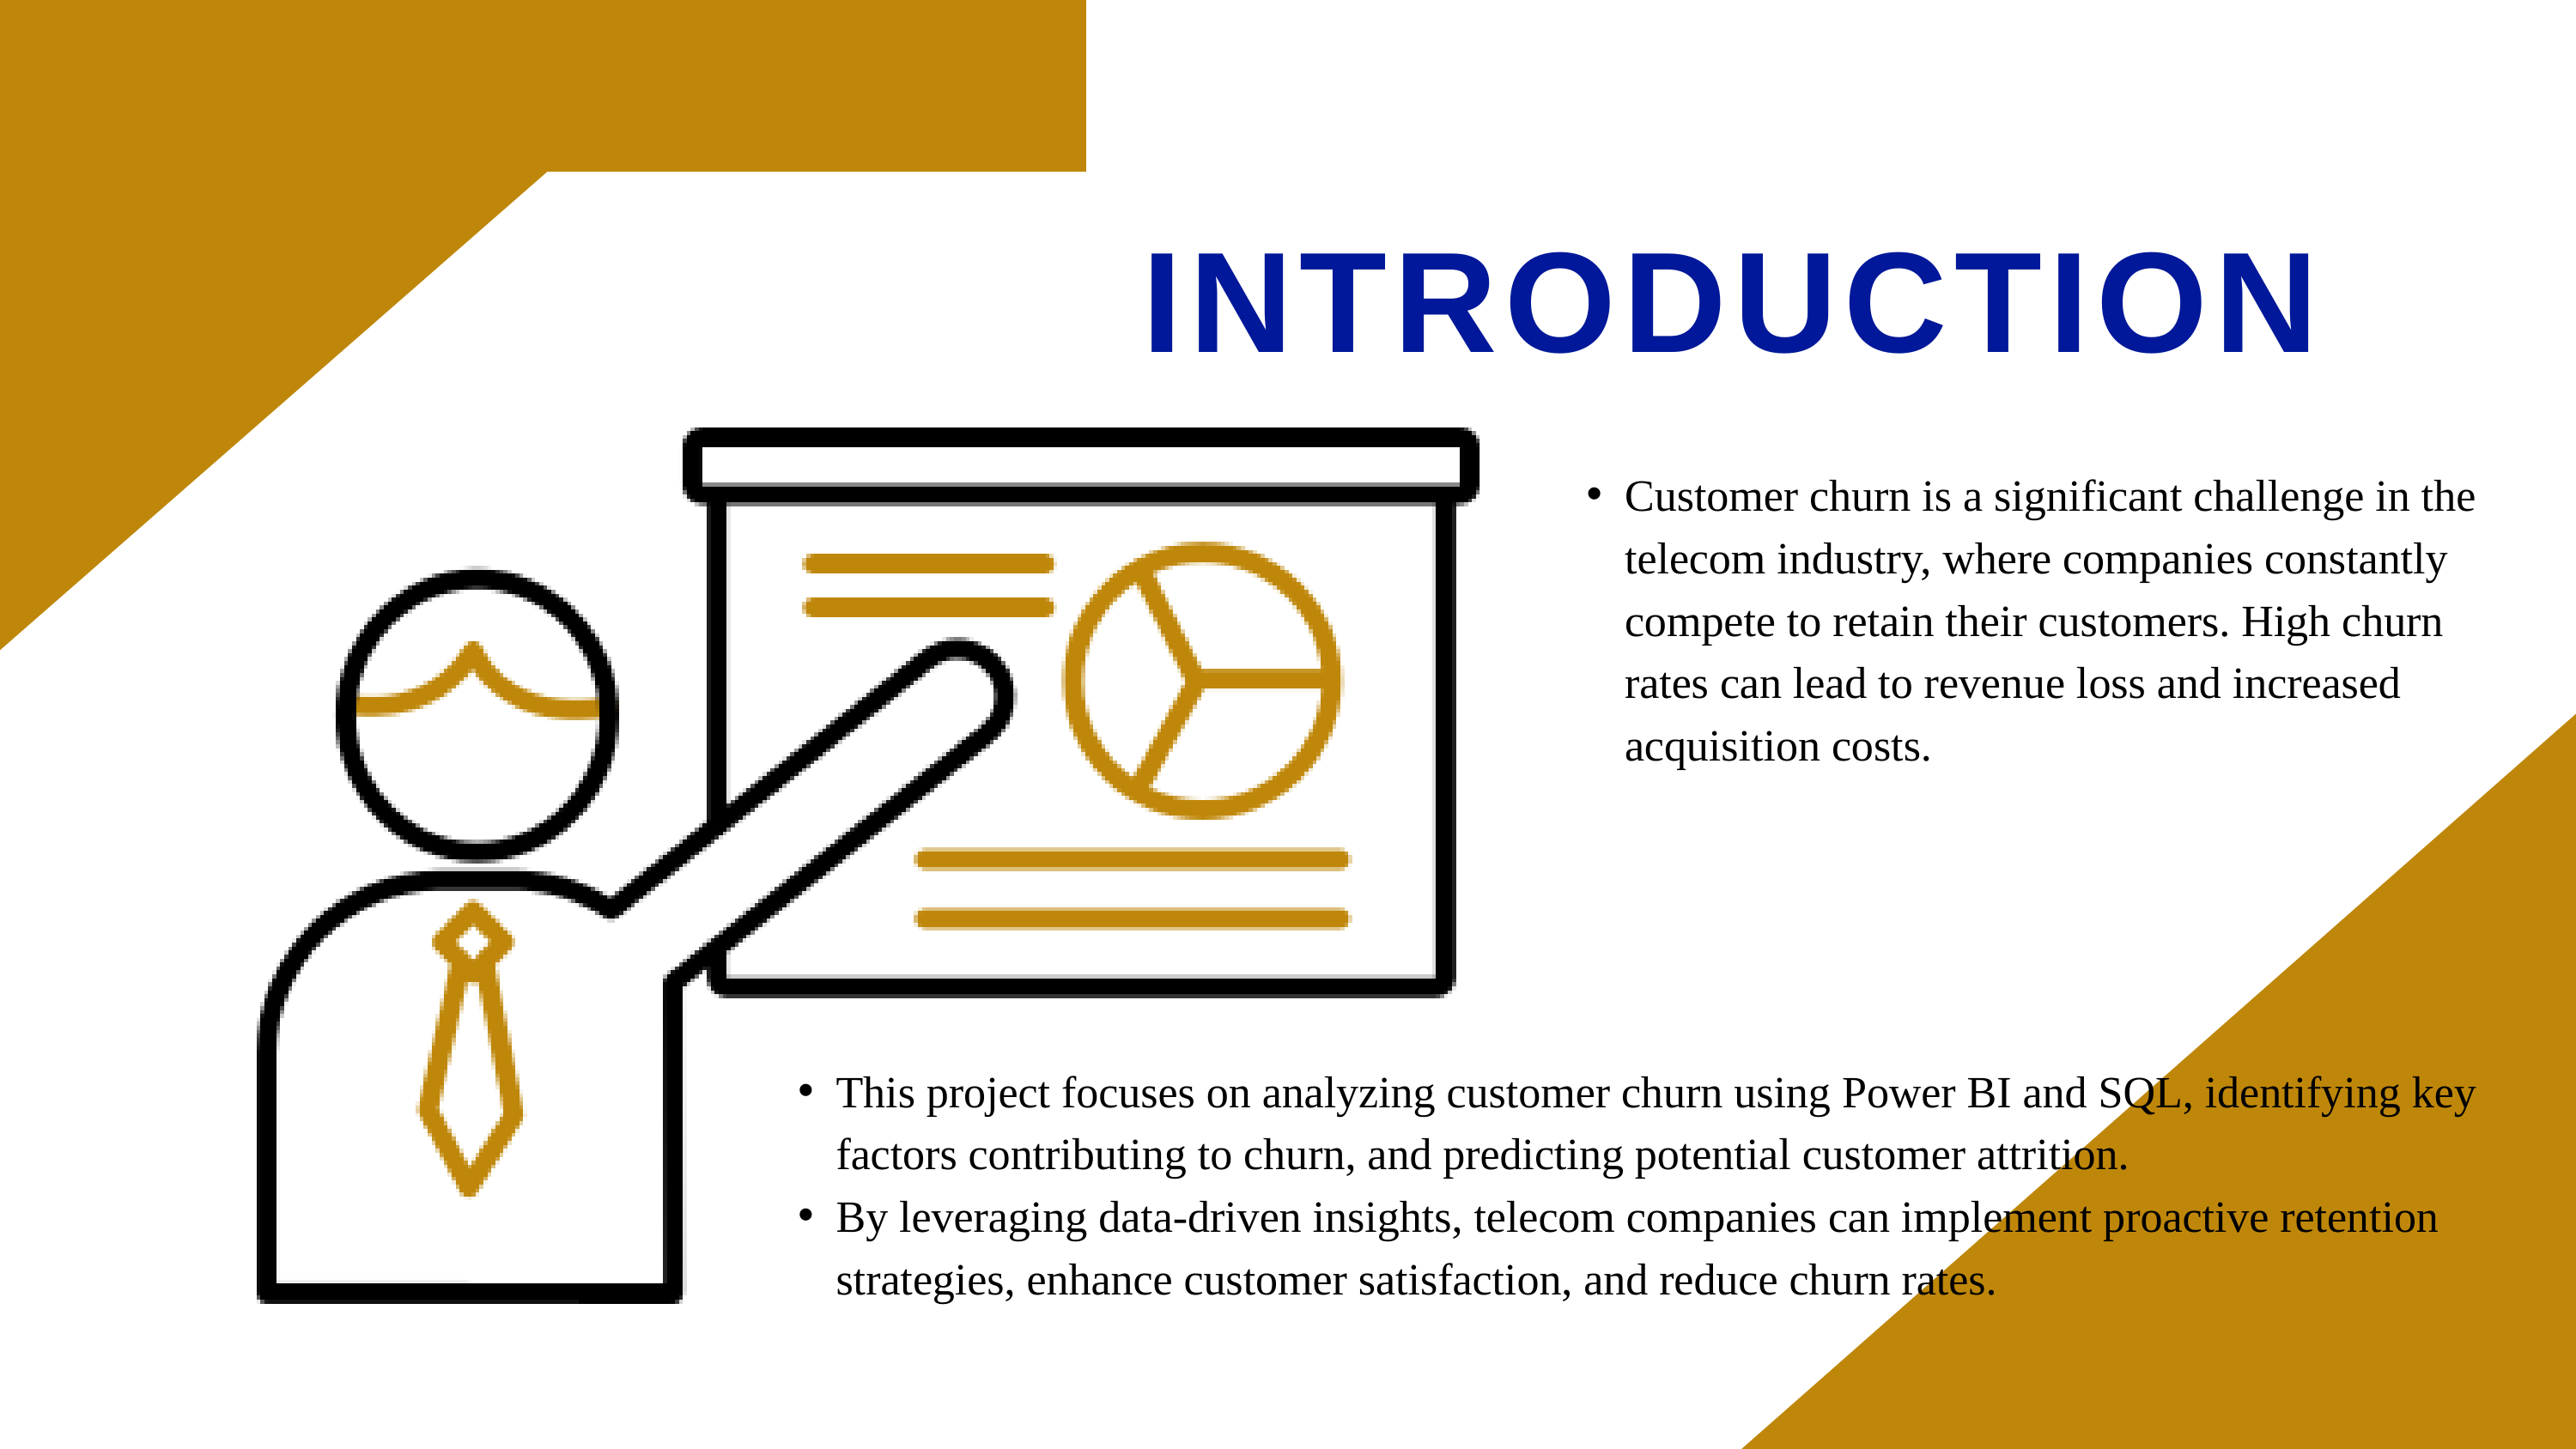

INTRODUCTION

Customer churn is a significant challenge in the telecom industry, where companies constantly compete to retain their customers. High churn rates can lead to revenue loss and increased acquisition costs.

This project focuses on analyzing customer churn using Power BI and SQL, identifying key factors contributing to churn, and predicting potential customer attrition.
By leveraging data-driven insights, telecom companies can implement proactive retention strategies, enhance customer satisfaction, and reduce churn rates.